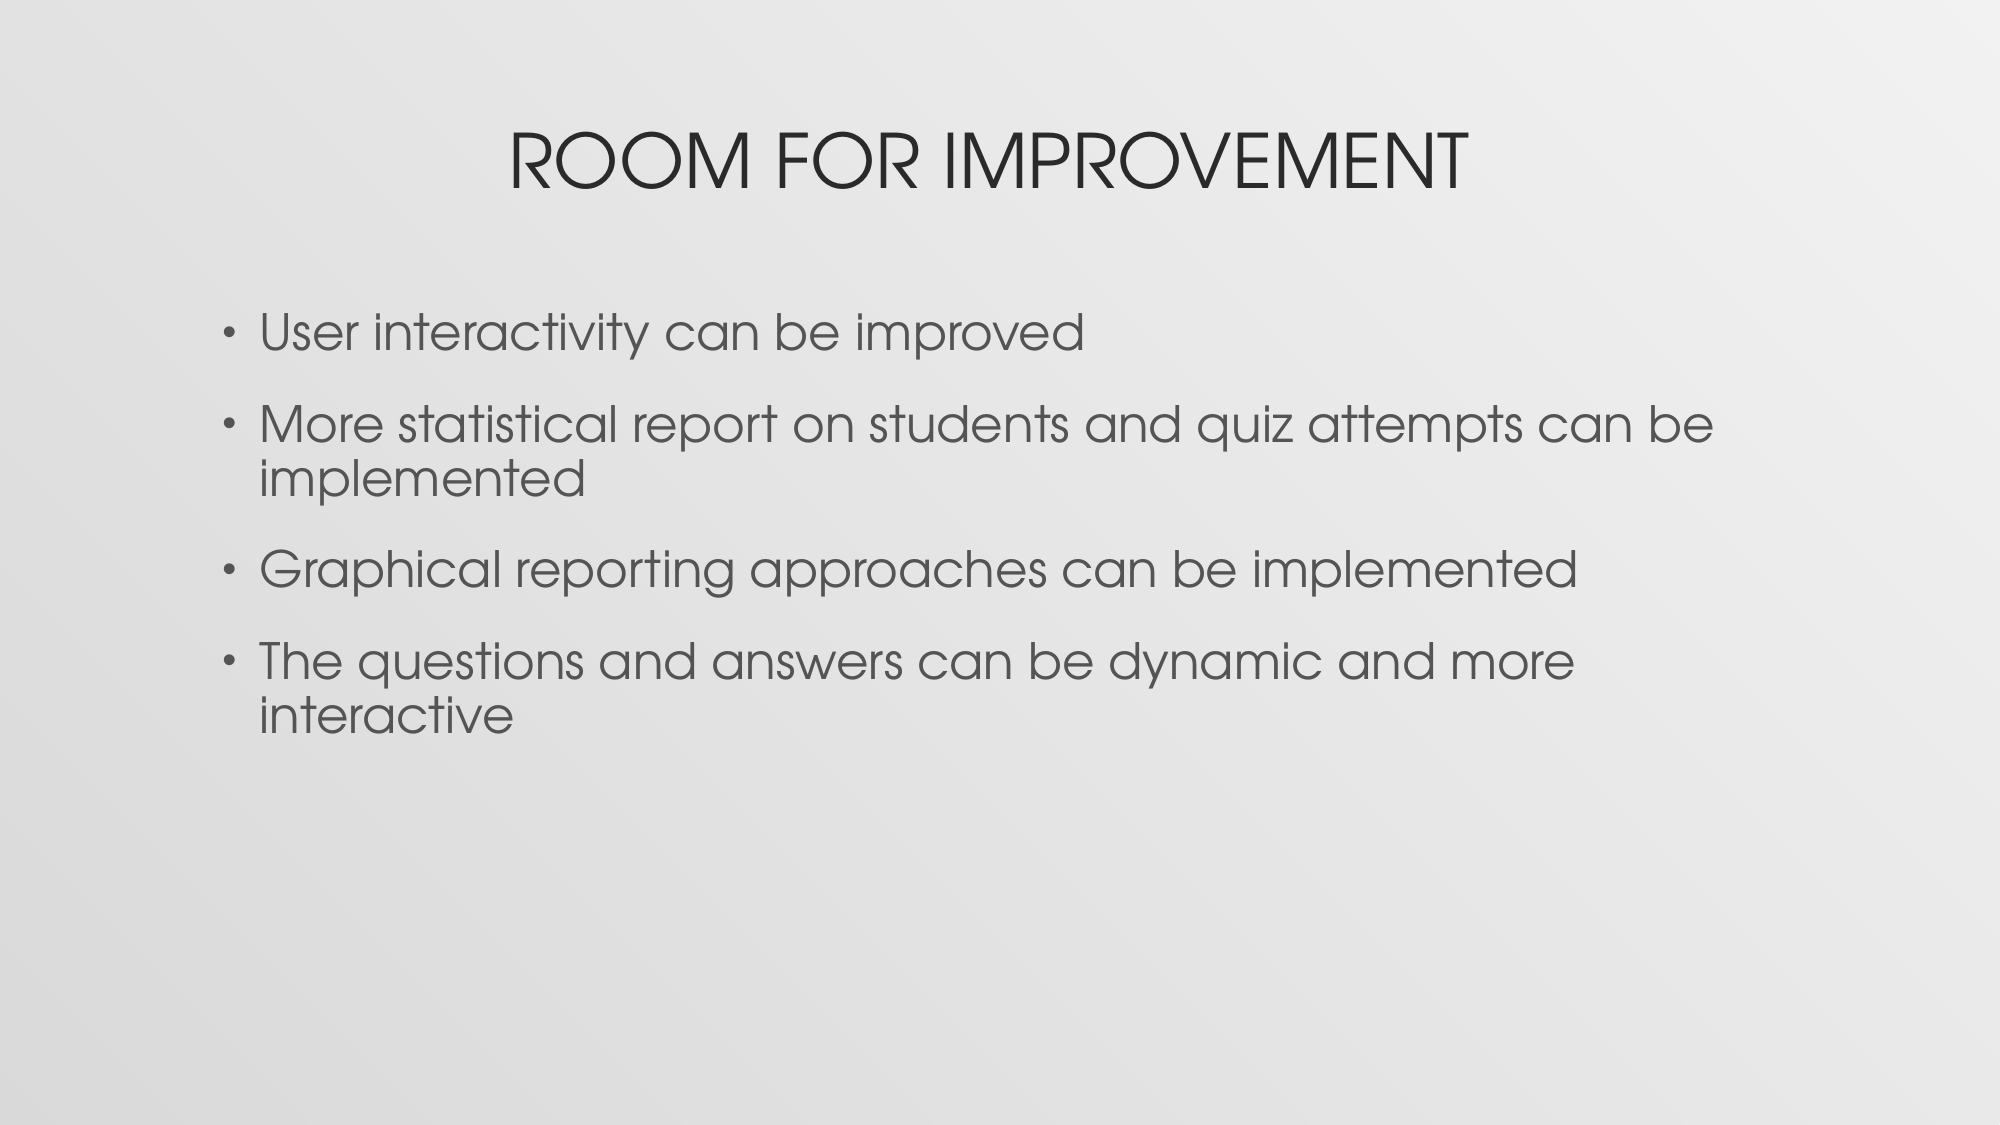

# Room for improvement
User interactivity can be improved
More statistical report on students and quiz attempts can be implemented
Graphical reporting approaches can be implemented
The questions and answers can be dynamic and more interactive